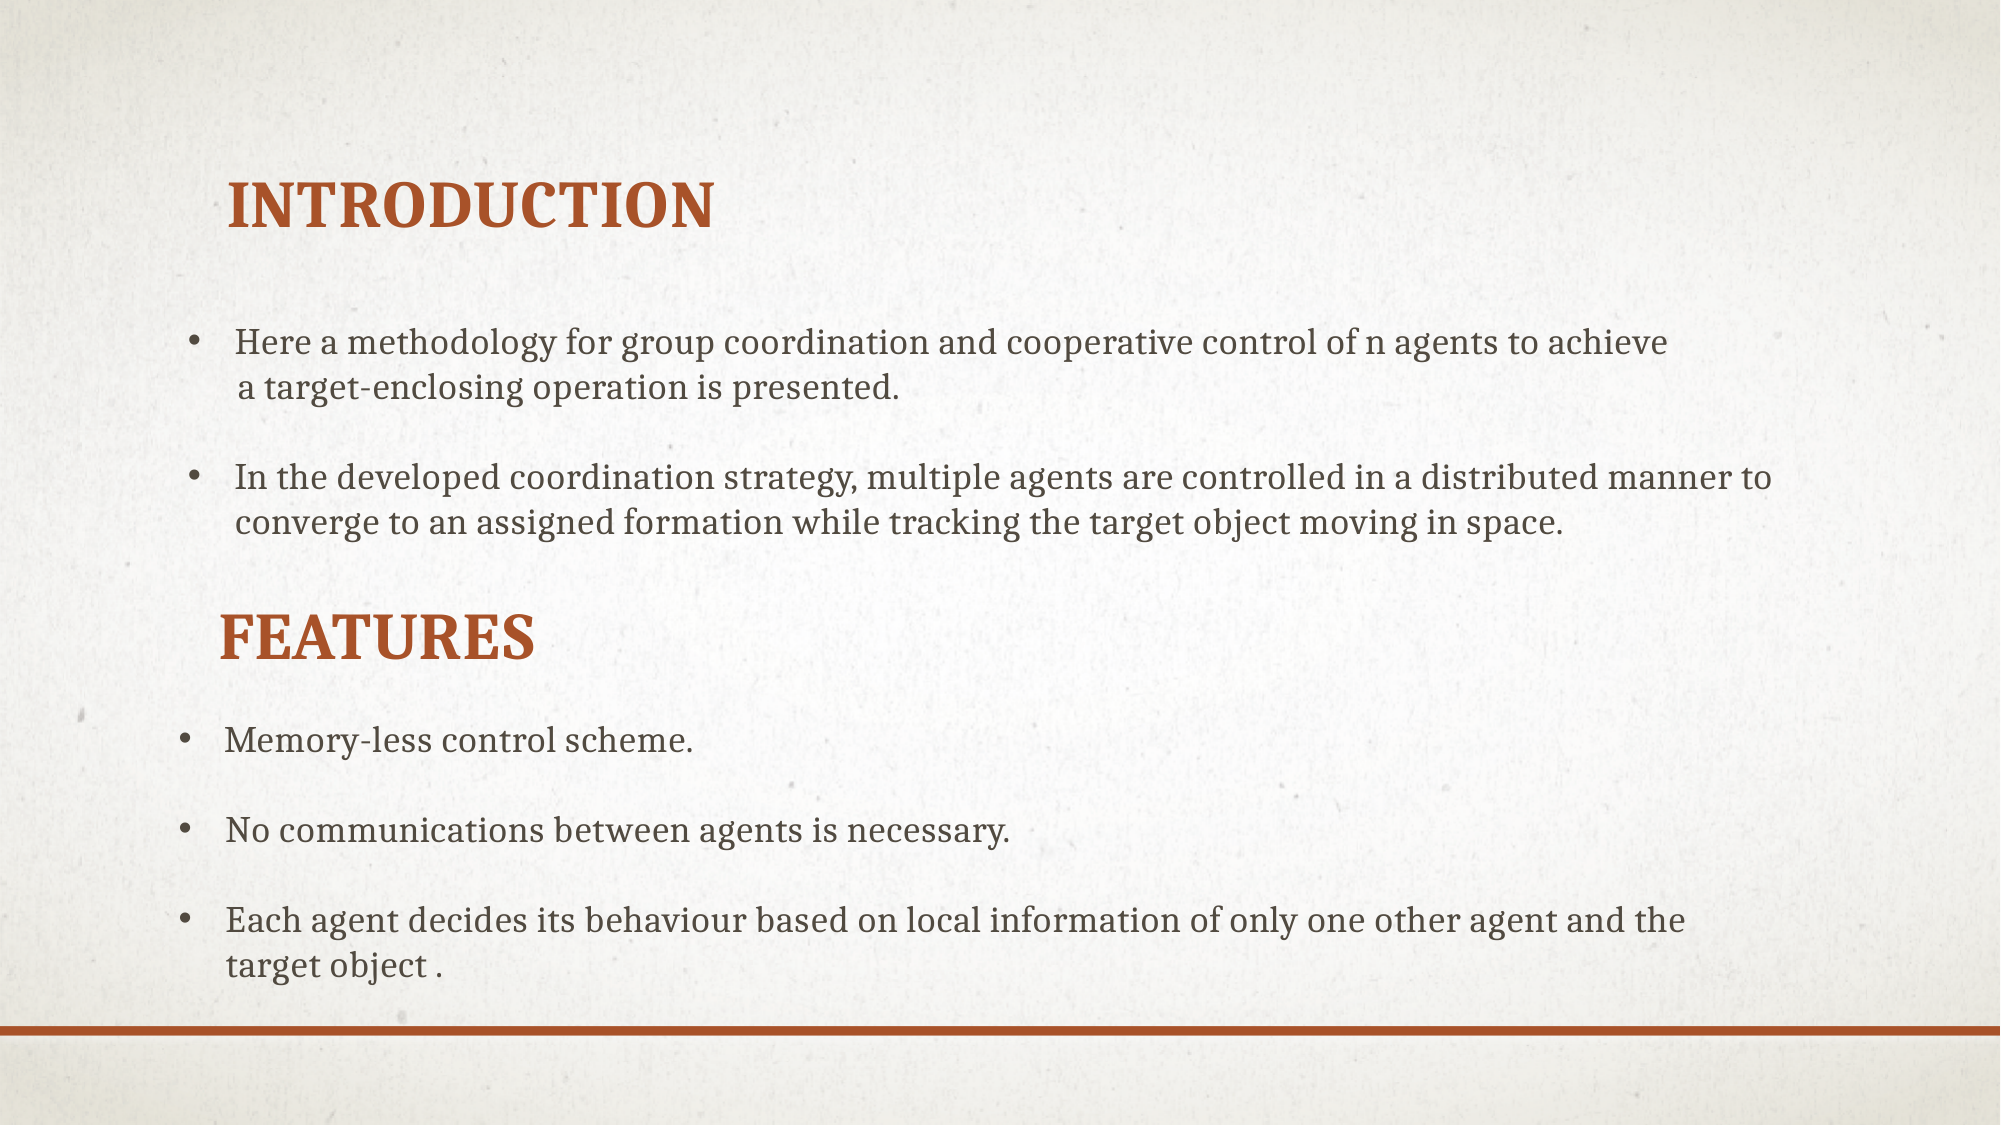

# Introduction
Here a methodology for group coordination and cooperative control of n agents to achieve
      a target-enclosing operation is presented.

In the developed coordination strategy, multiple agents are controlled in a distributed manner to converge to an assigned formation while tracking the target object moving in space.

Features
Memory-less control scheme.

No communications between agents is necessary.

Each agent decides its behaviour based on local information of only one other agent and the target object .